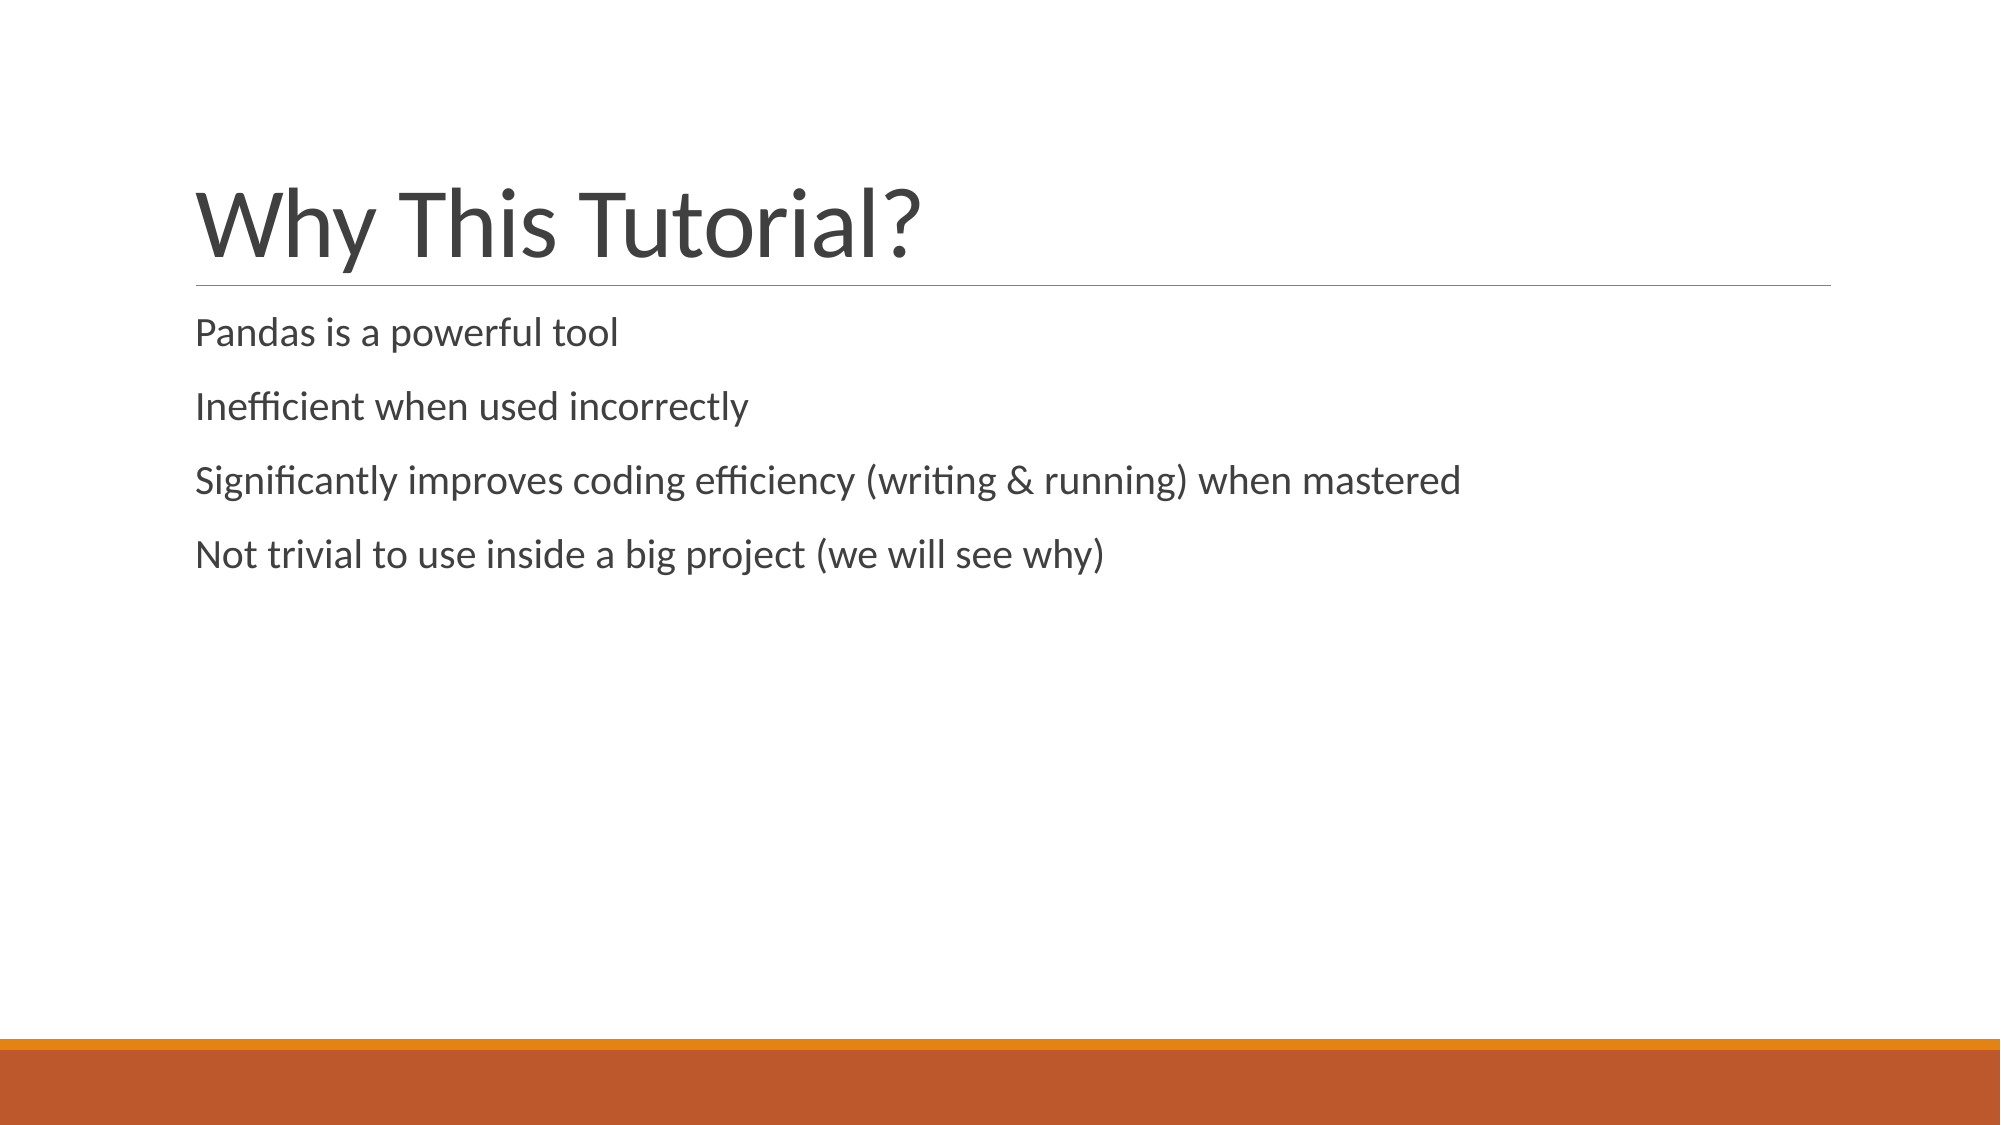

# Why This Tutorial?
Pandas is a powerful tool
Inefficient when used incorrectly
Significantly improves coding efficiency (writing & running) when mastered
Not trivial to use inside a big project (we will see why)